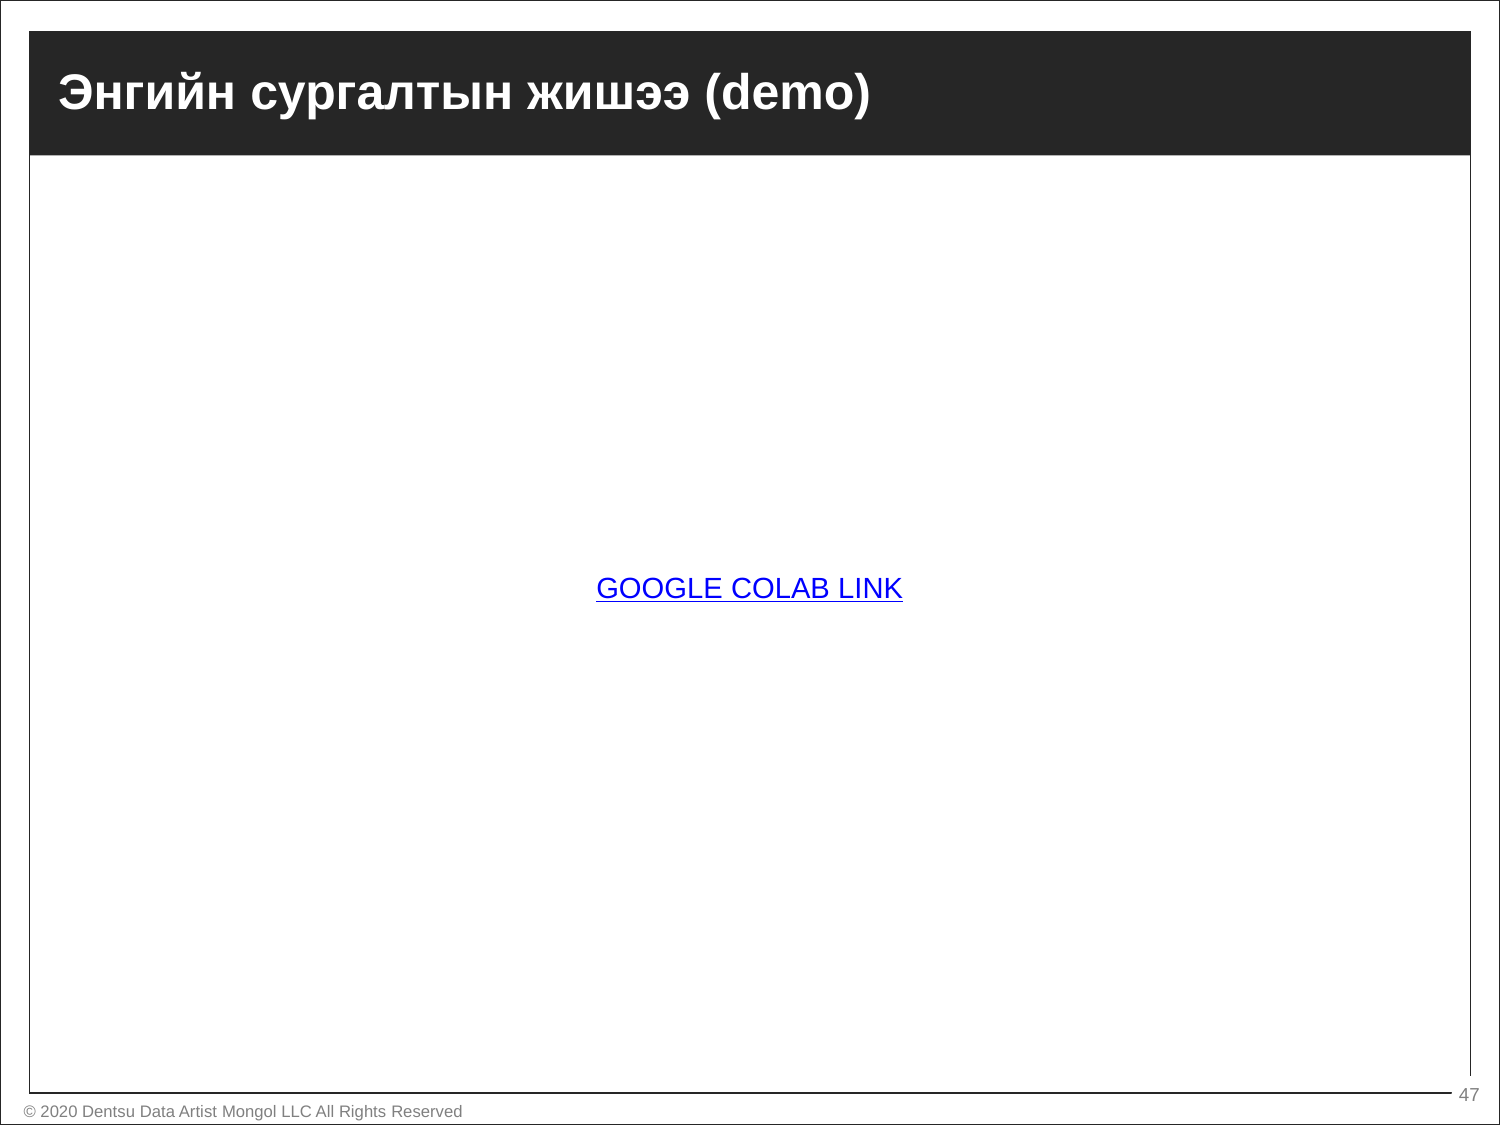

Энгийн сургалтын жишээ (demo)
GOOGLE COLAB LINK